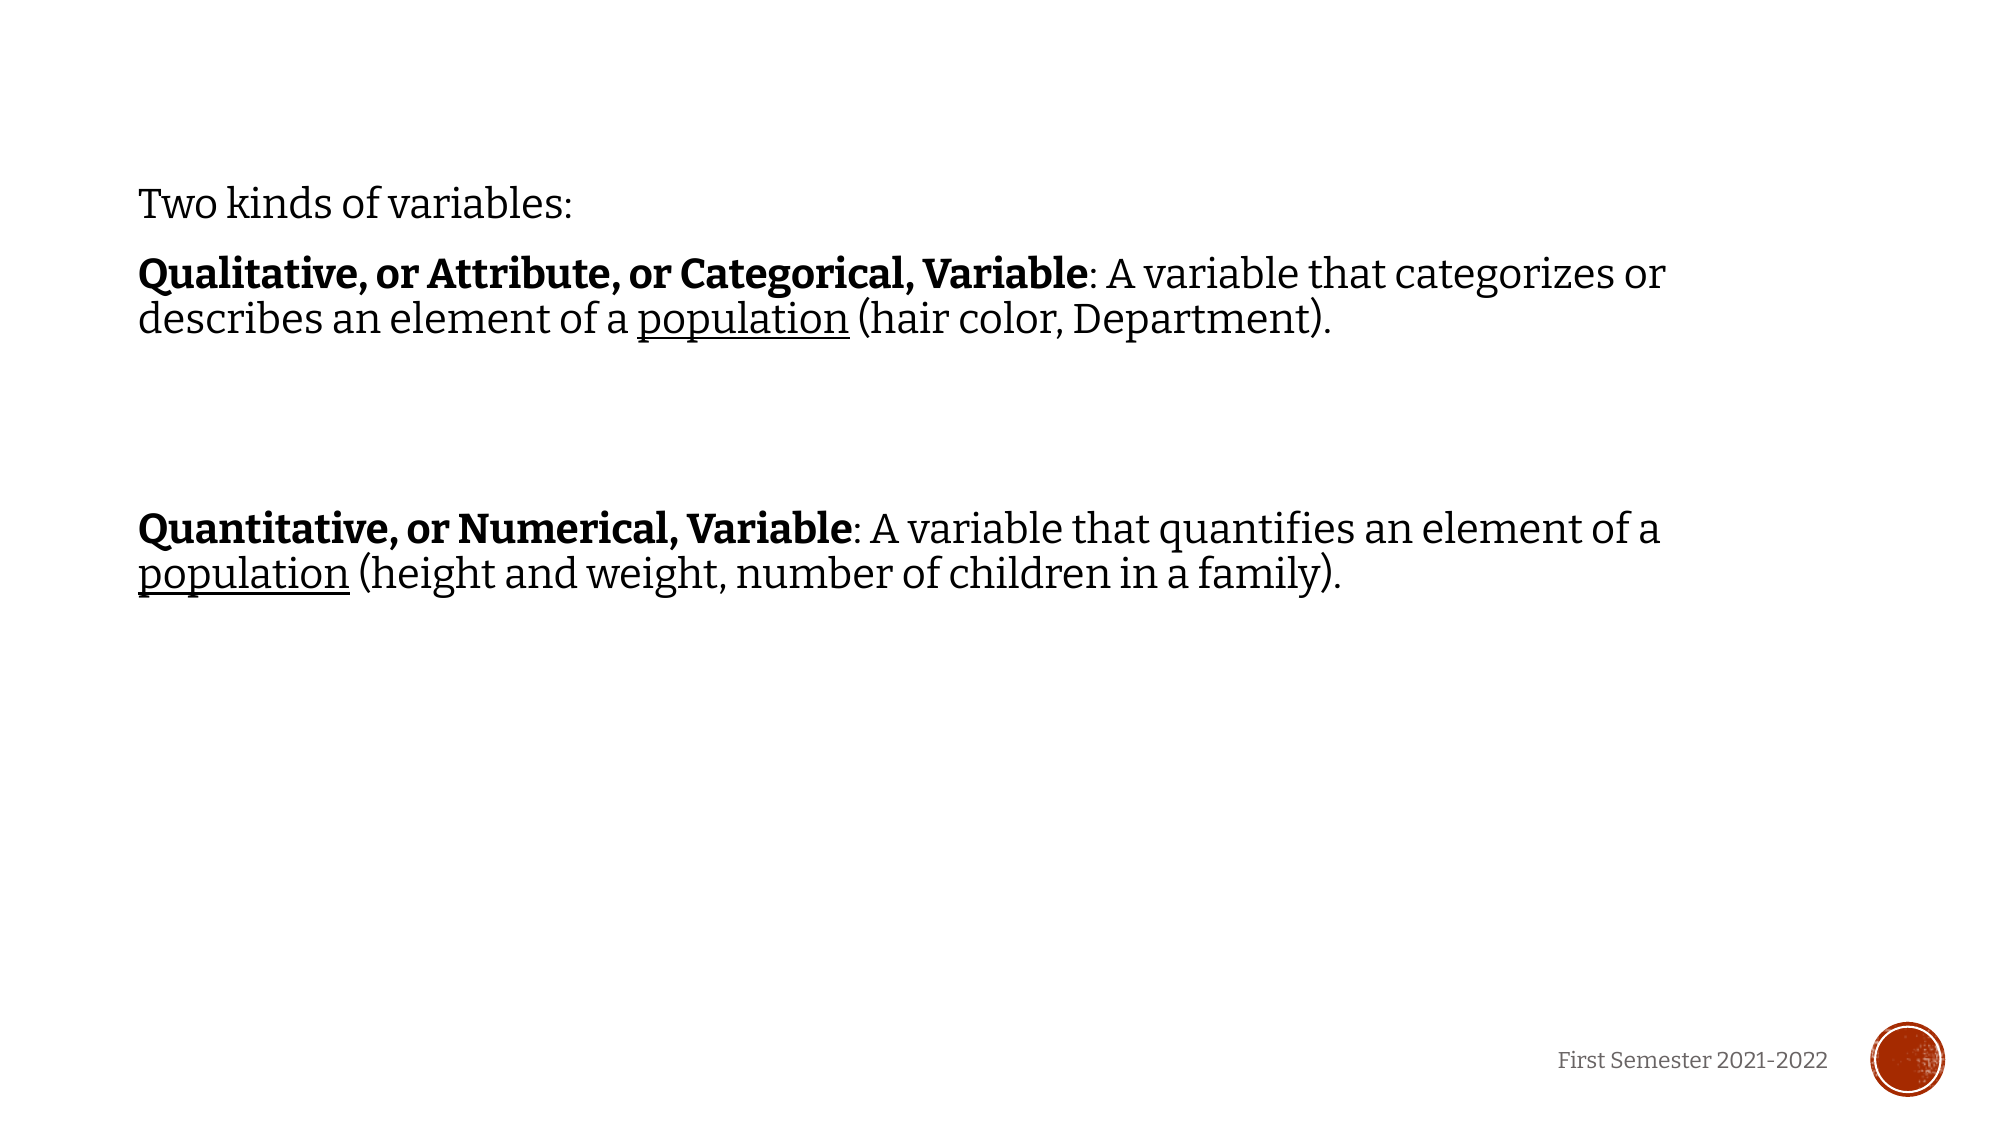

Two kinds of variables:
Qualitative, or Attribute, or Categorical, Variable: A variable that categorizes or describes an element of a population (hair color, Department).

Quantitative, or Numerical, Variable: A variable that quantifies an element of a population (height and weight, number of children in a family).
First Semester 2021-2022